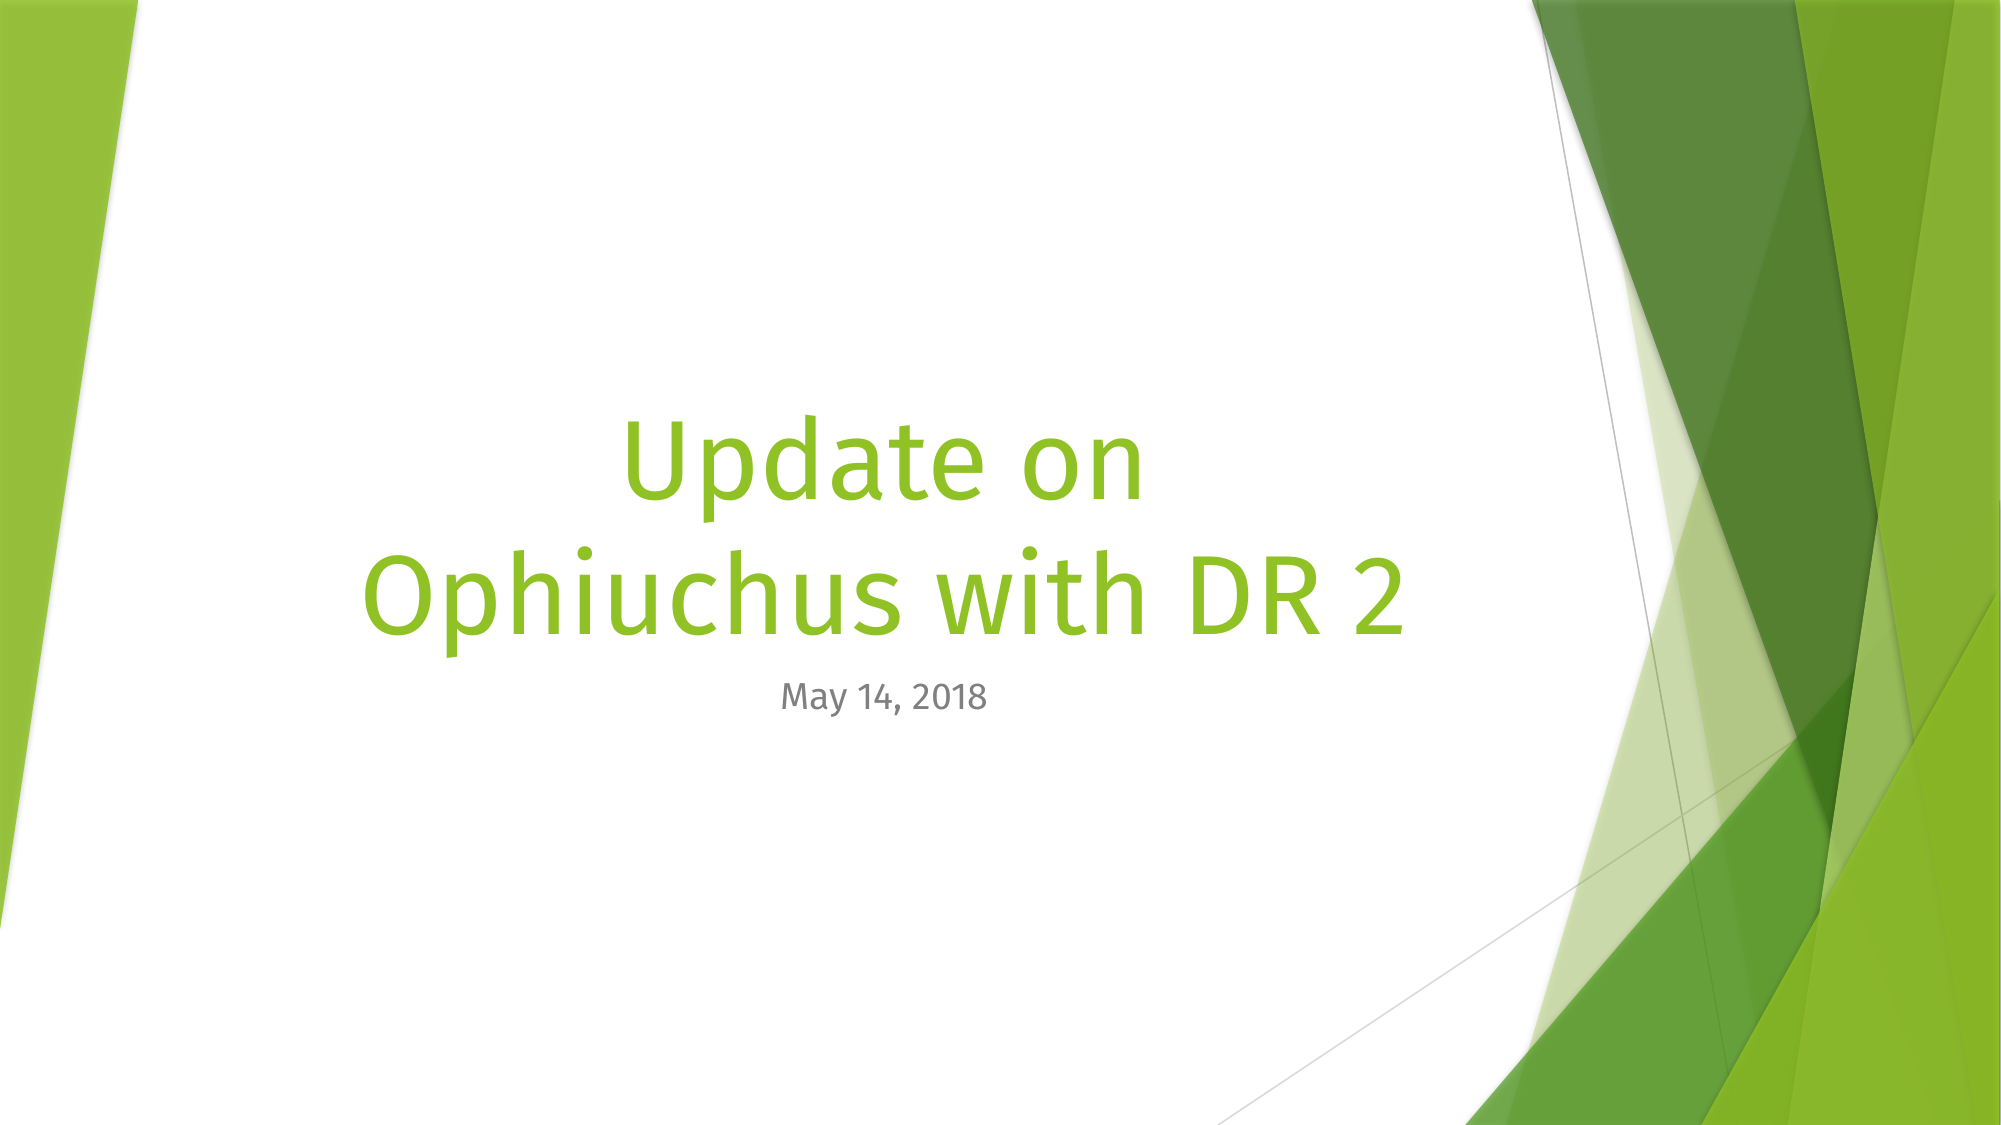

# Update on Ophiuchus with DR 2
May 14, 2018